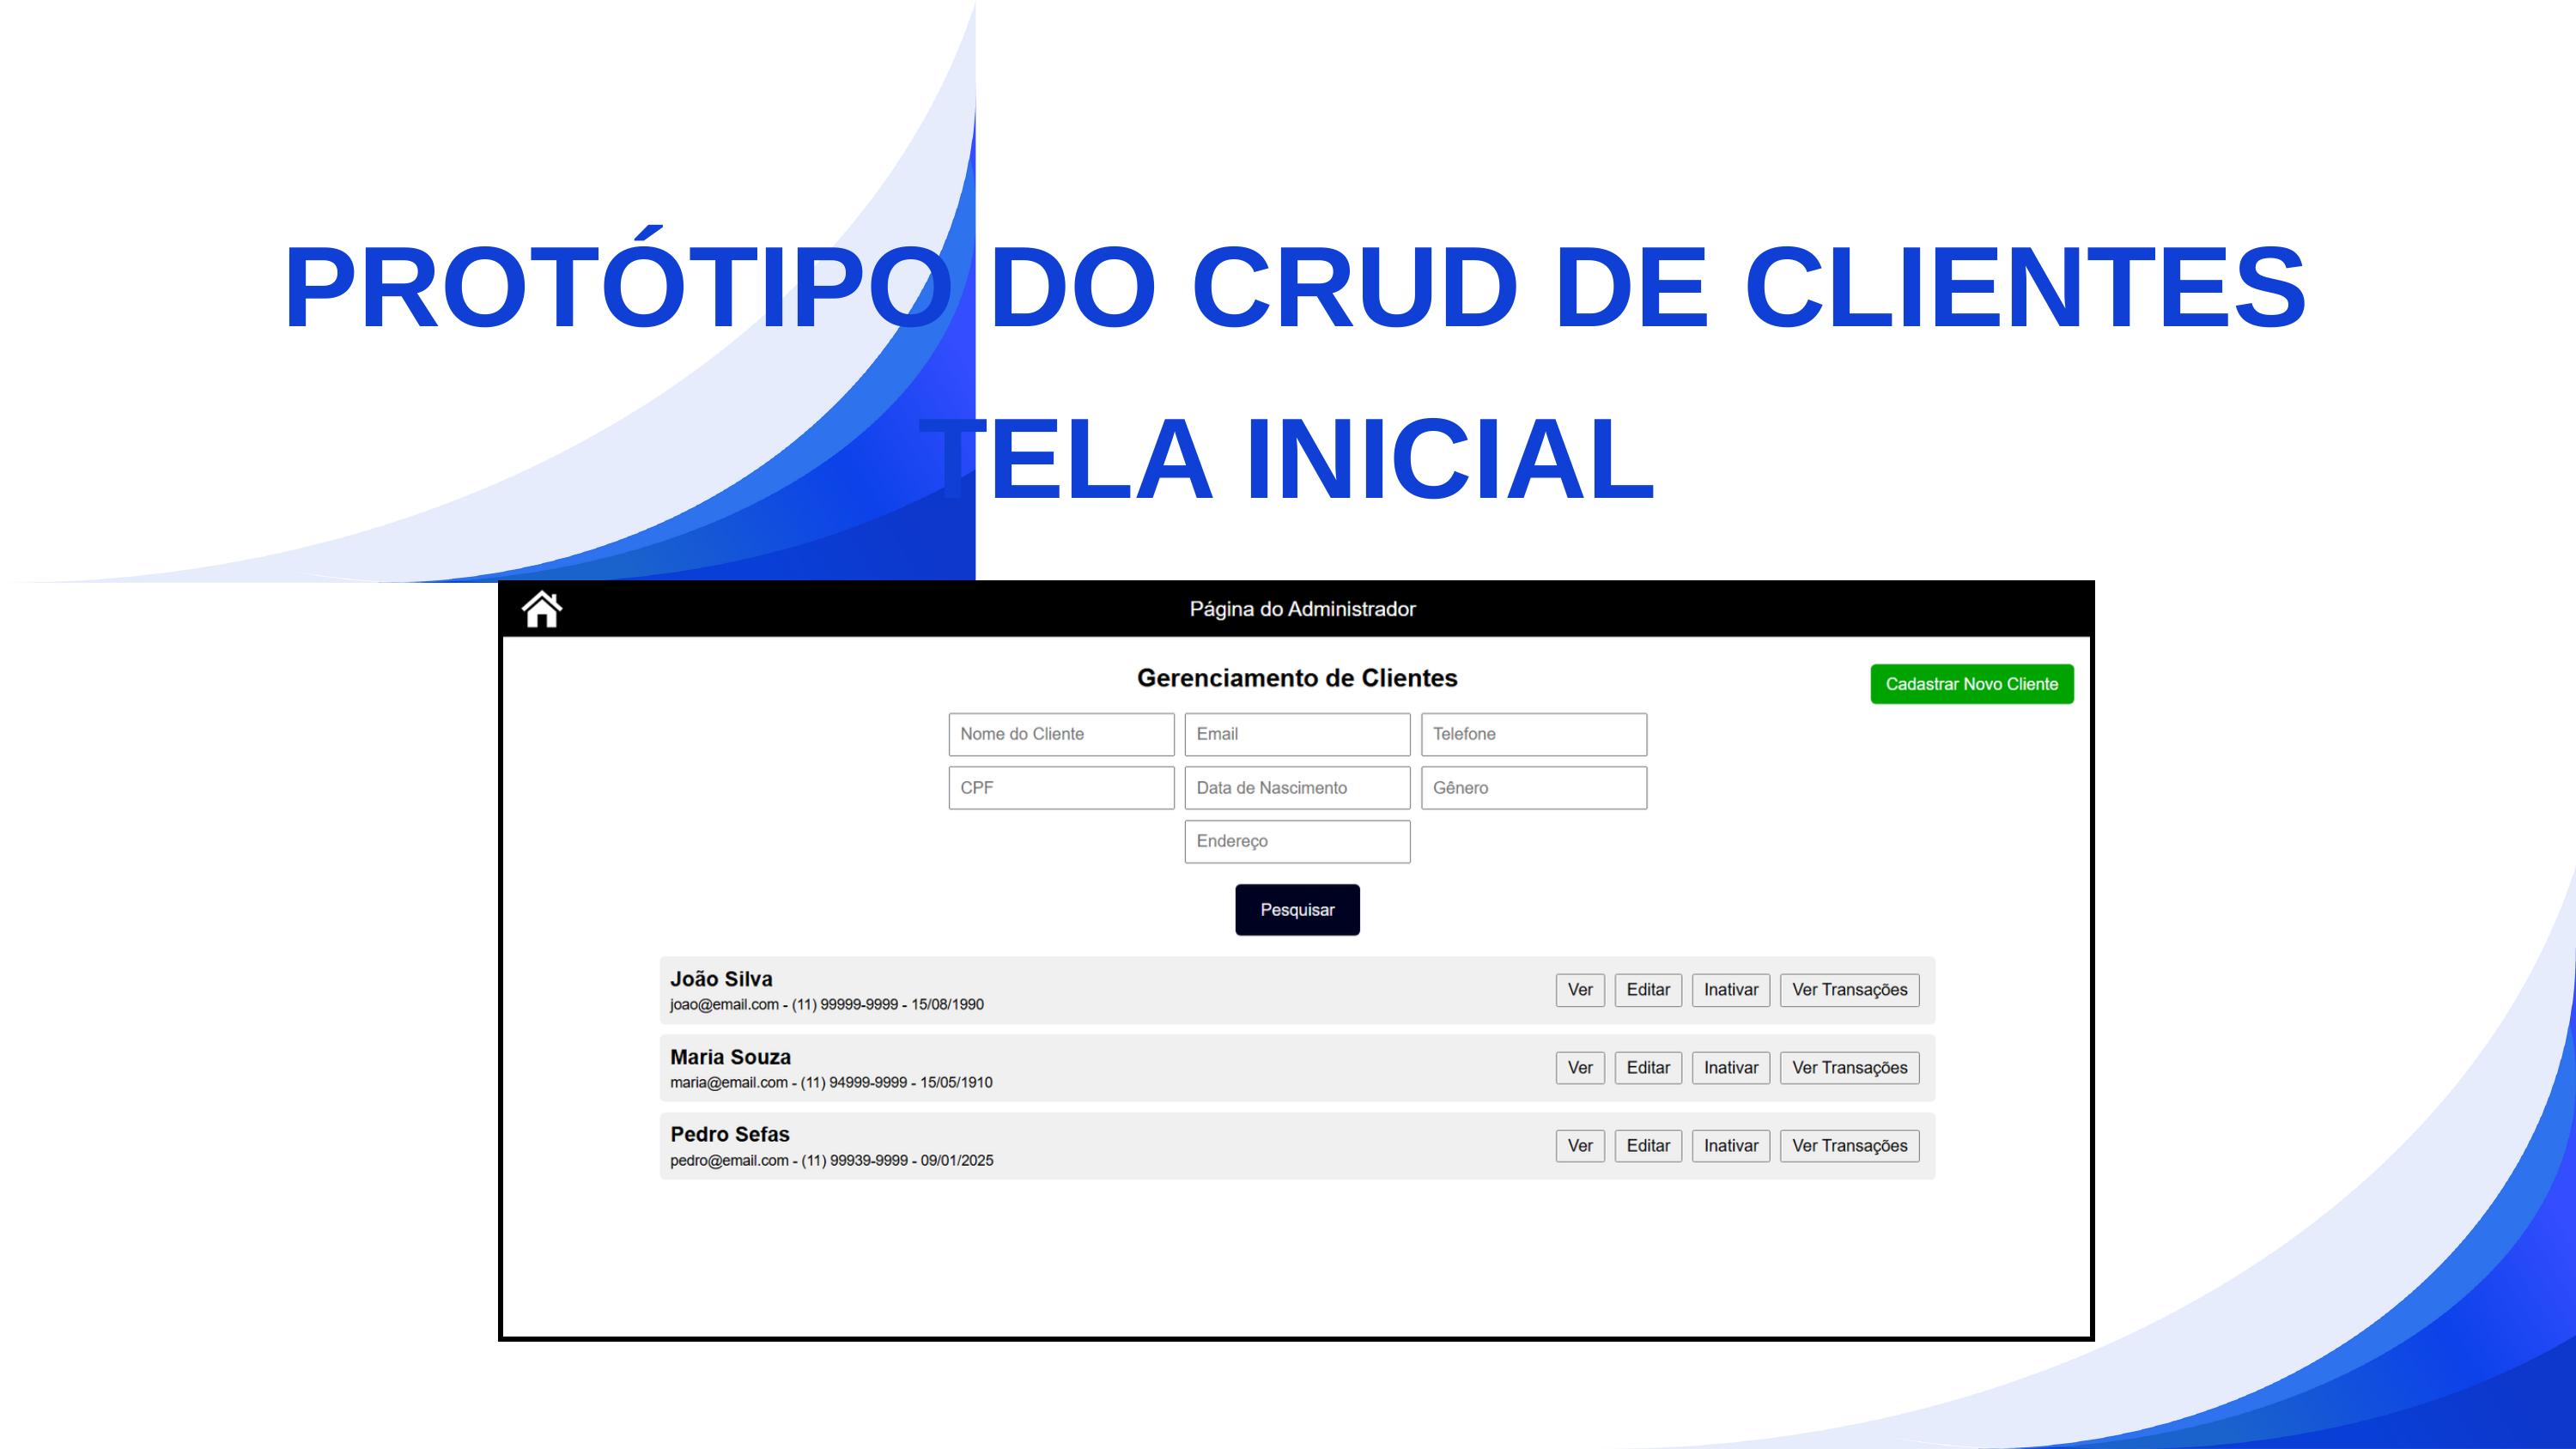

PROTÓTIPO DO CRUD DE CLIENTES
TELA INICIAL